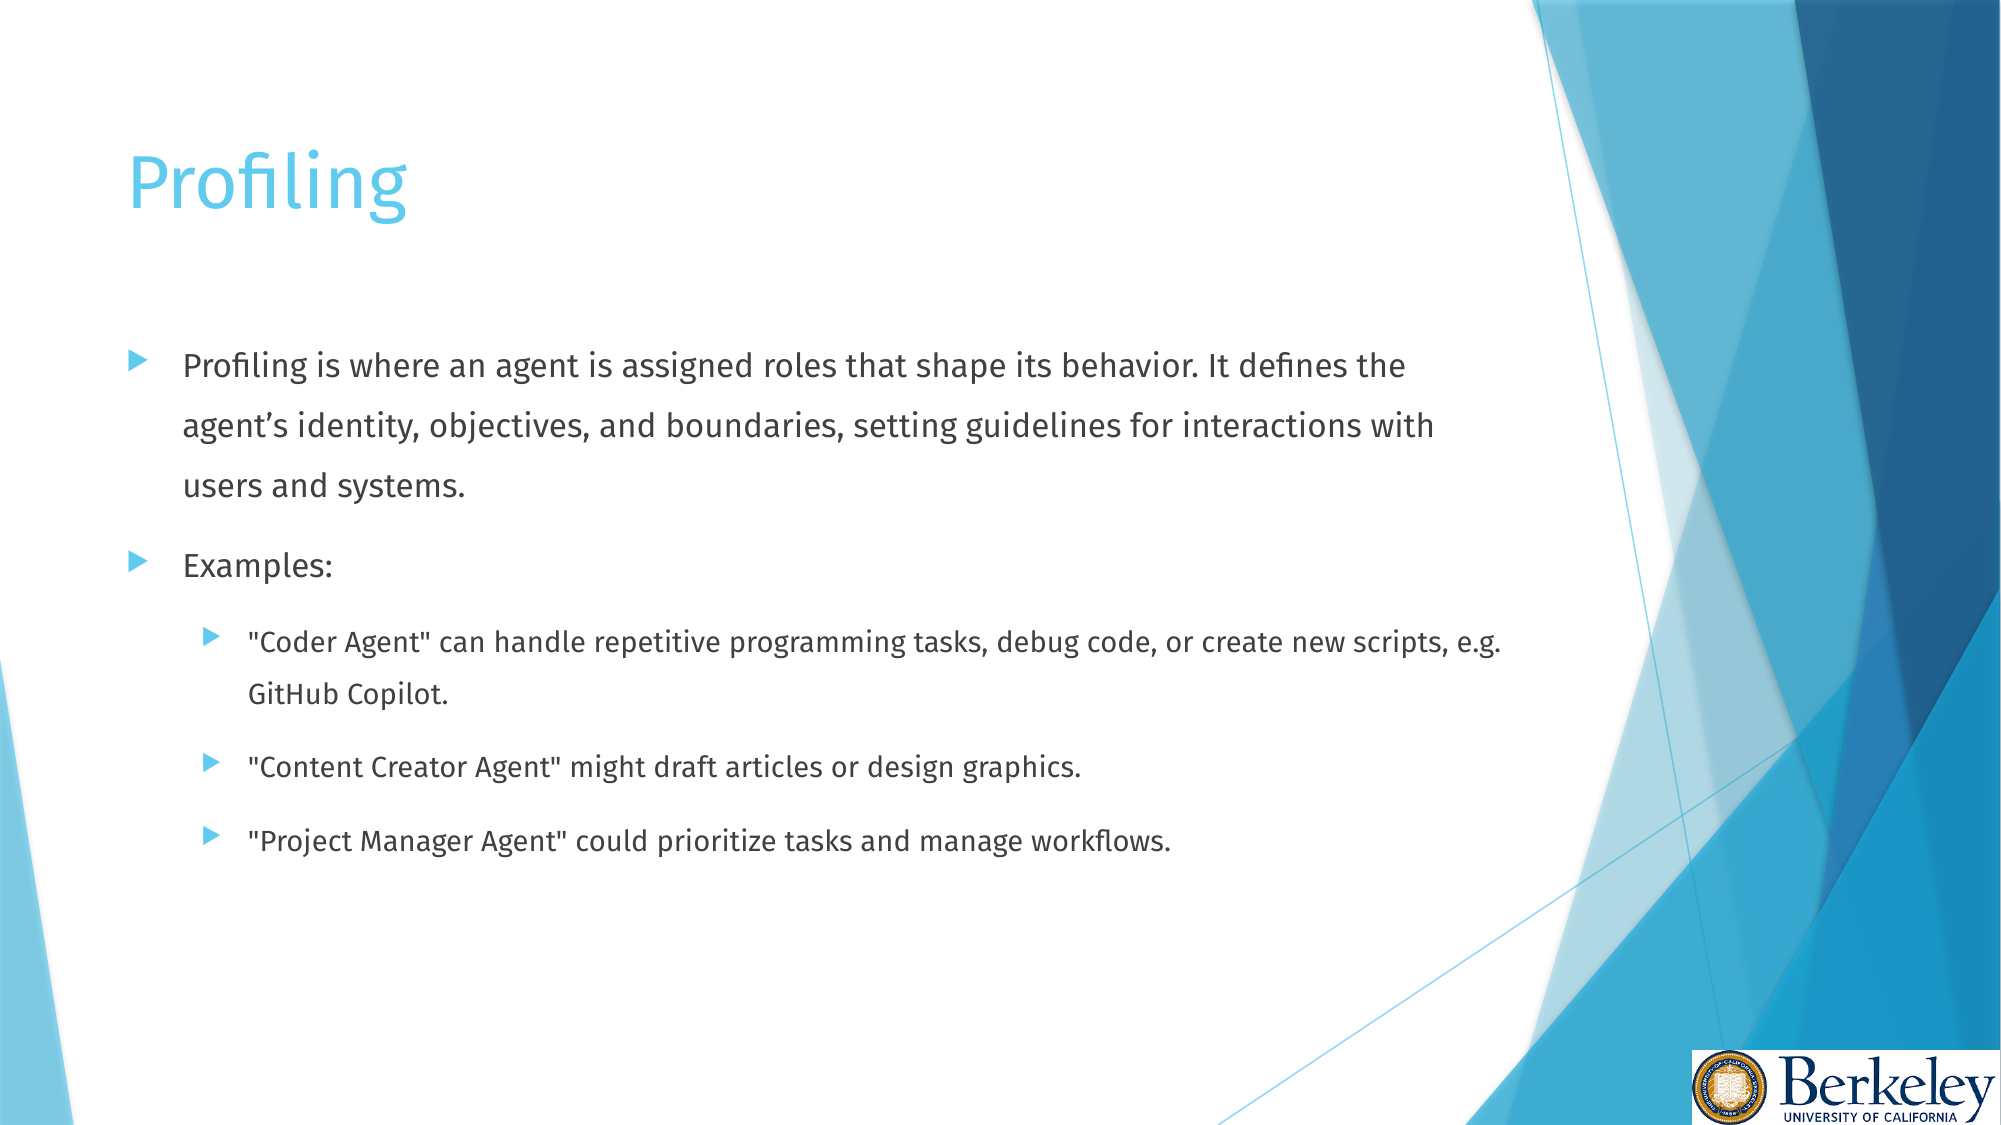

# Profiling
Profiling is where an agent is assigned roles that shape its behavior. It defines the agent’s identity, objectives, and boundaries, setting guidelines for interactions with users and systems.
Examples:
"Coder Agent" can handle repetitive programming tasks, debug code, or create new scripts, e.g. GitHub Copilot.
"Content Creator Agent" might draft articles or design graphics.
"Project Manager Agent" could prioritize tasks and manage workflows.